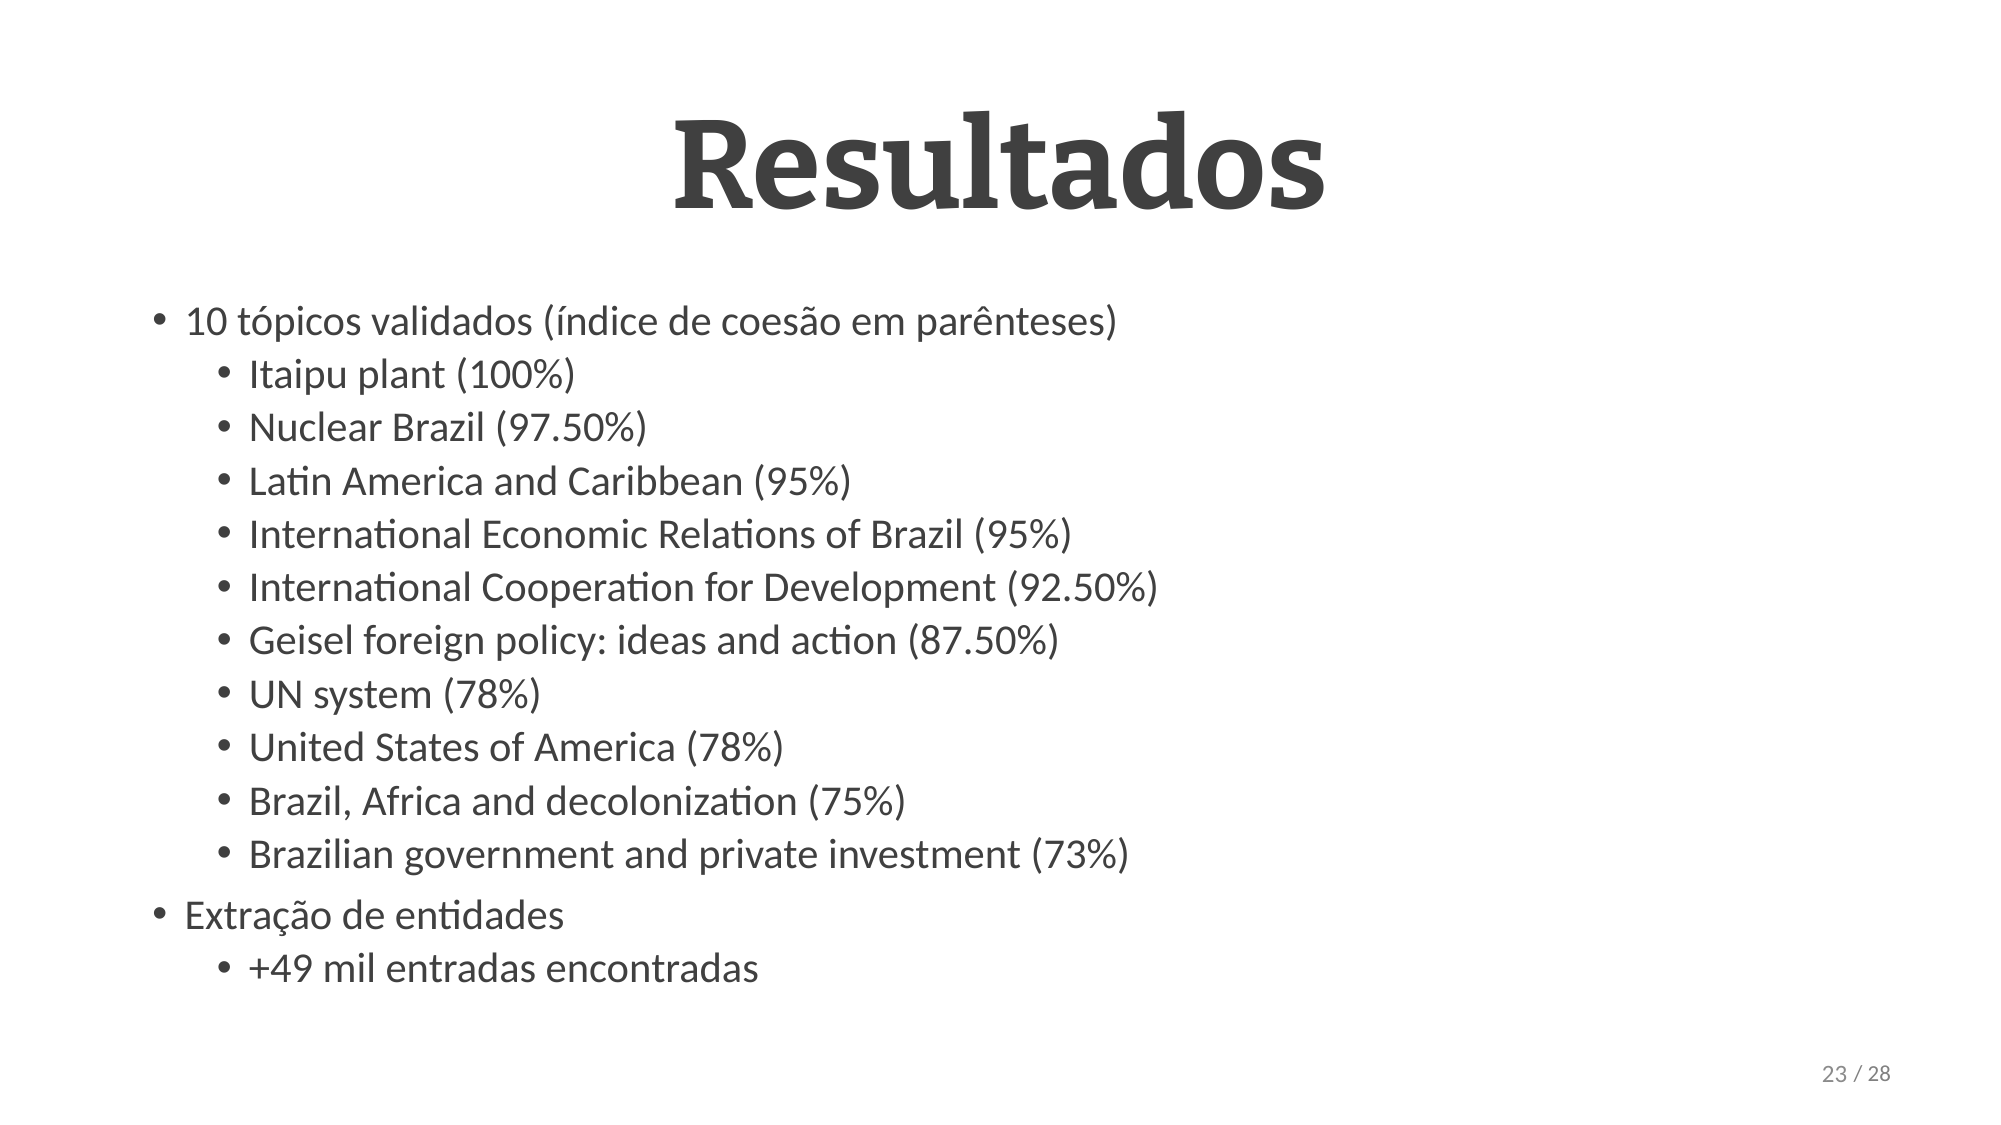

# Resultados
10 tópicos validados (índice de coesão em parênteses)
Itaipu plant (100%)
Nuclear Brazil (97.50%)
Latin America and Caribbean (95%)
International Economic Relations of Brazil (95%)
International Cooperation for Development (92.50%)
Geisel foreign policy: ideas and action (87.50%)
UN system (78%)
United States of America (78%)
Brazil, Africa and decolonization (75%)
Brazilian government and private investment (73%)
Extração de entidades
+49 mil entradas encontradas
23